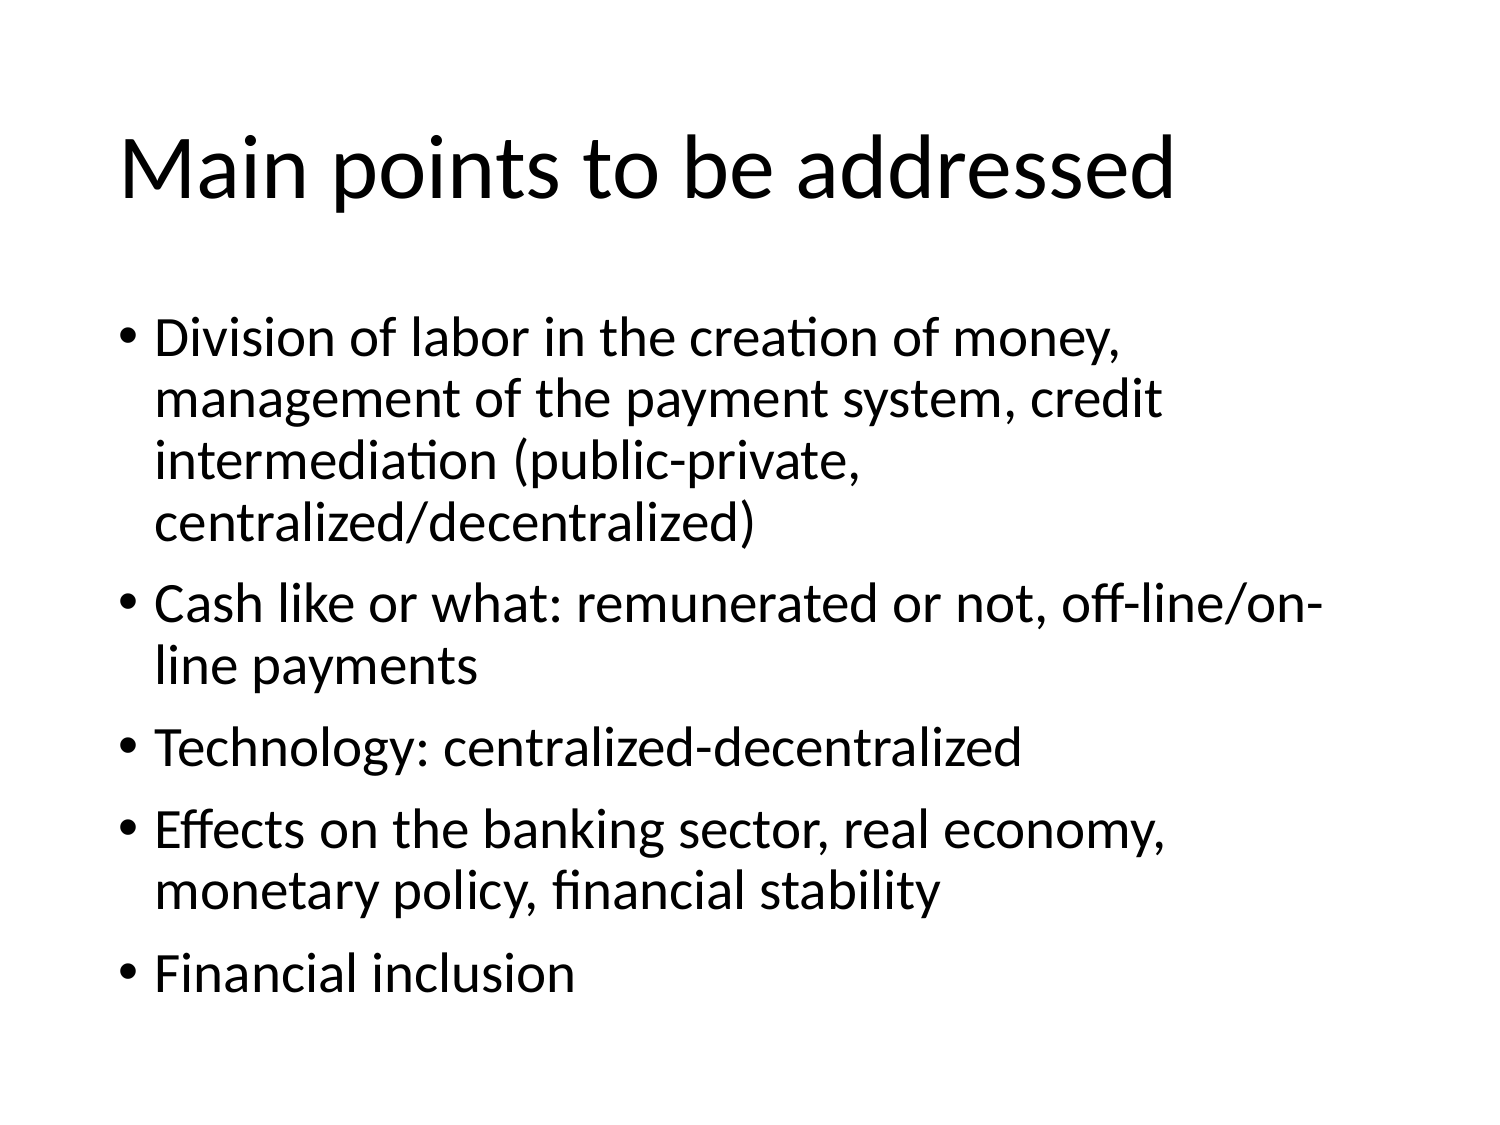

# Main points to be addressed
Division of labor in the creation of money, management of the payment system, credit intermediation (public-private, centralized/decentralized)
Cash like or what: remunerated or not, off-line/on-line payments
Technology: centralized-decentralized
Effects on the banking sector, real economy, monetary policy, financial stability
Financial inclusion